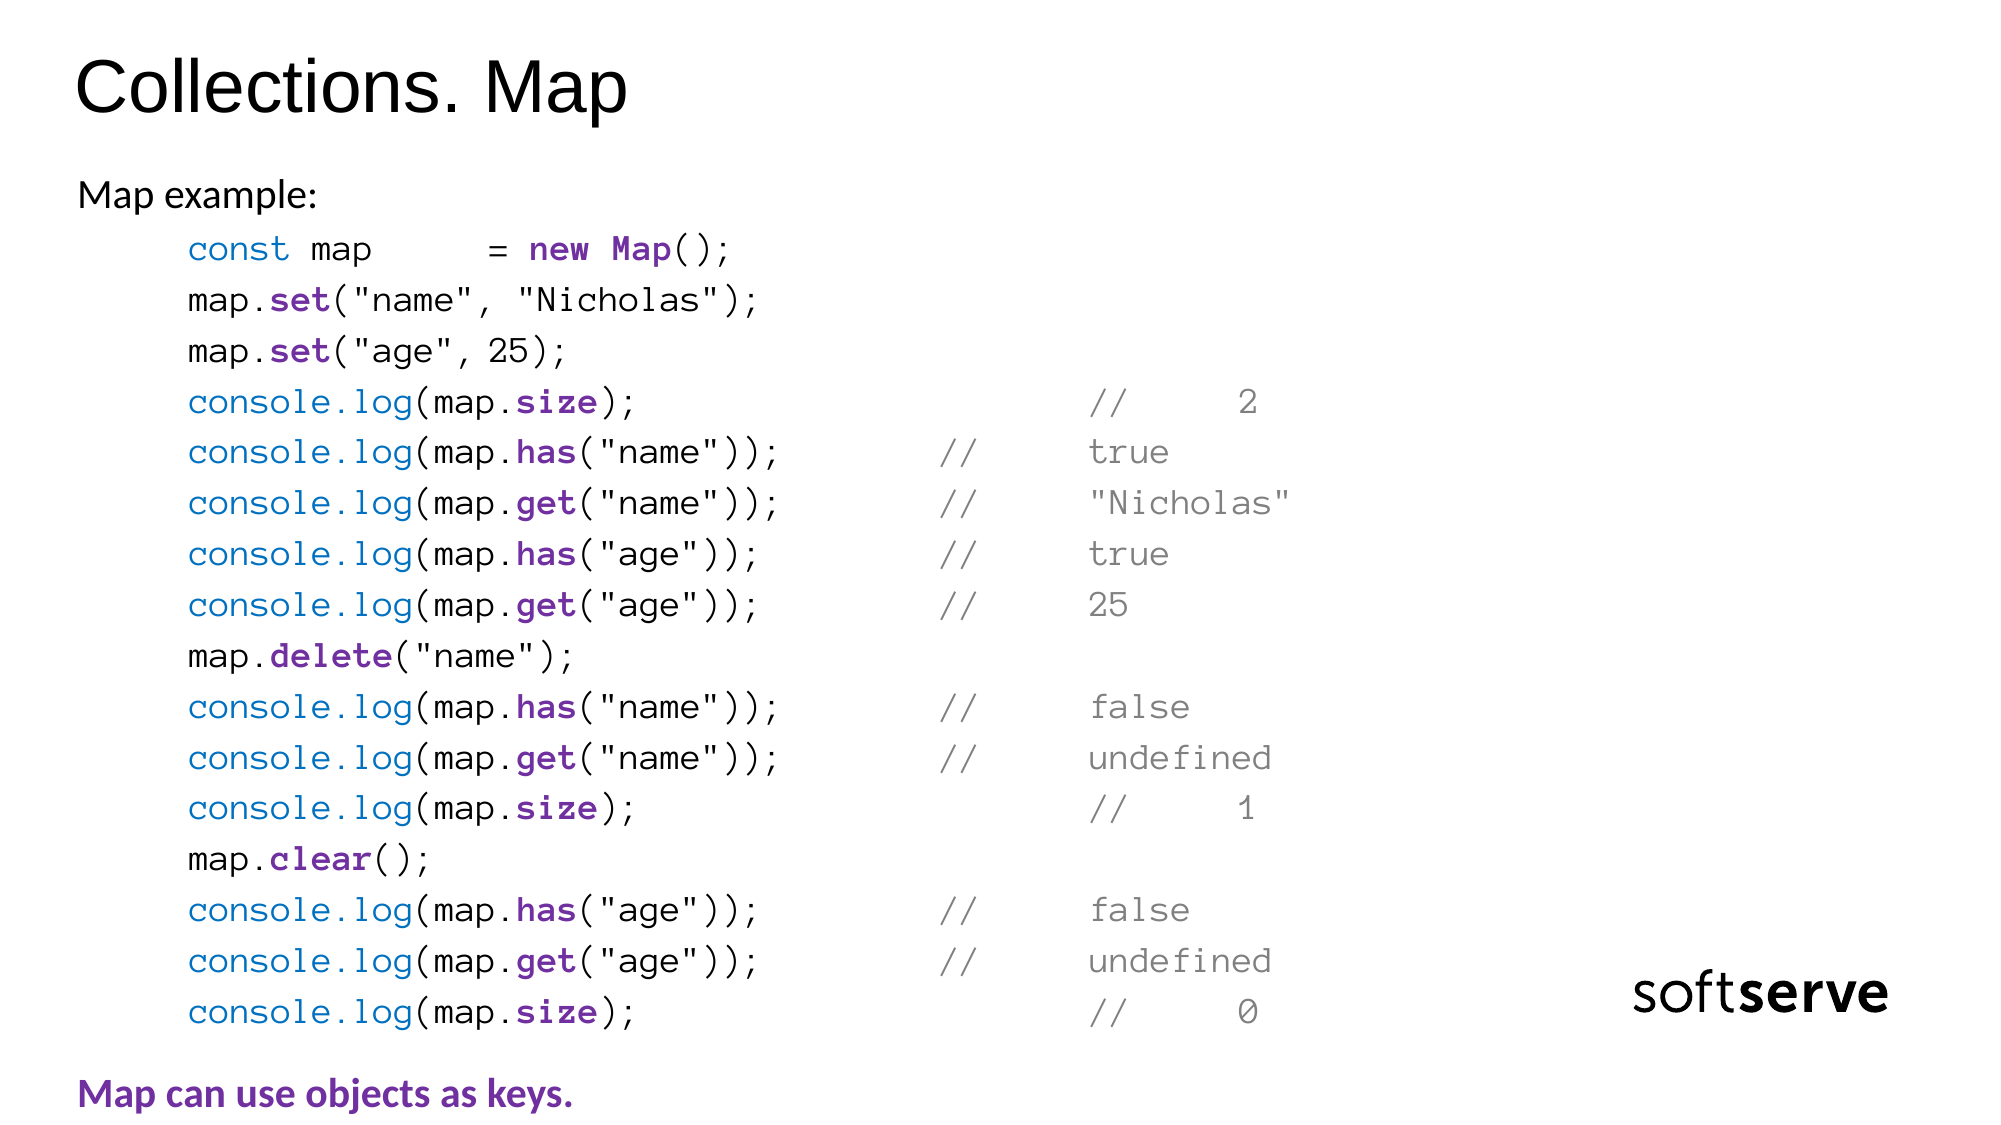

# Collections. Map
Map example:
const map	= new Map();
map.set("name", "Nicholas");
map.set("age",	25);
console.log(map.size);			//	2
console.log(map.has("name"));		//	true
console.log(map.get("name"));		//	"Nicholas"
console.log(map.has("age"));		//	true
console.log(map.get("age"));		//	25
map.delete("name");
console.log(map.has("name"));		//	false
console.log(map.get("name"));		//	undefined
console.log(map.size);			//	1
map.clear();
console.log(map.has("age"));		//	false
console.log(map.get("age"));		//	undefined
console.log(map.size);			//	0

Map can use objects as keys.